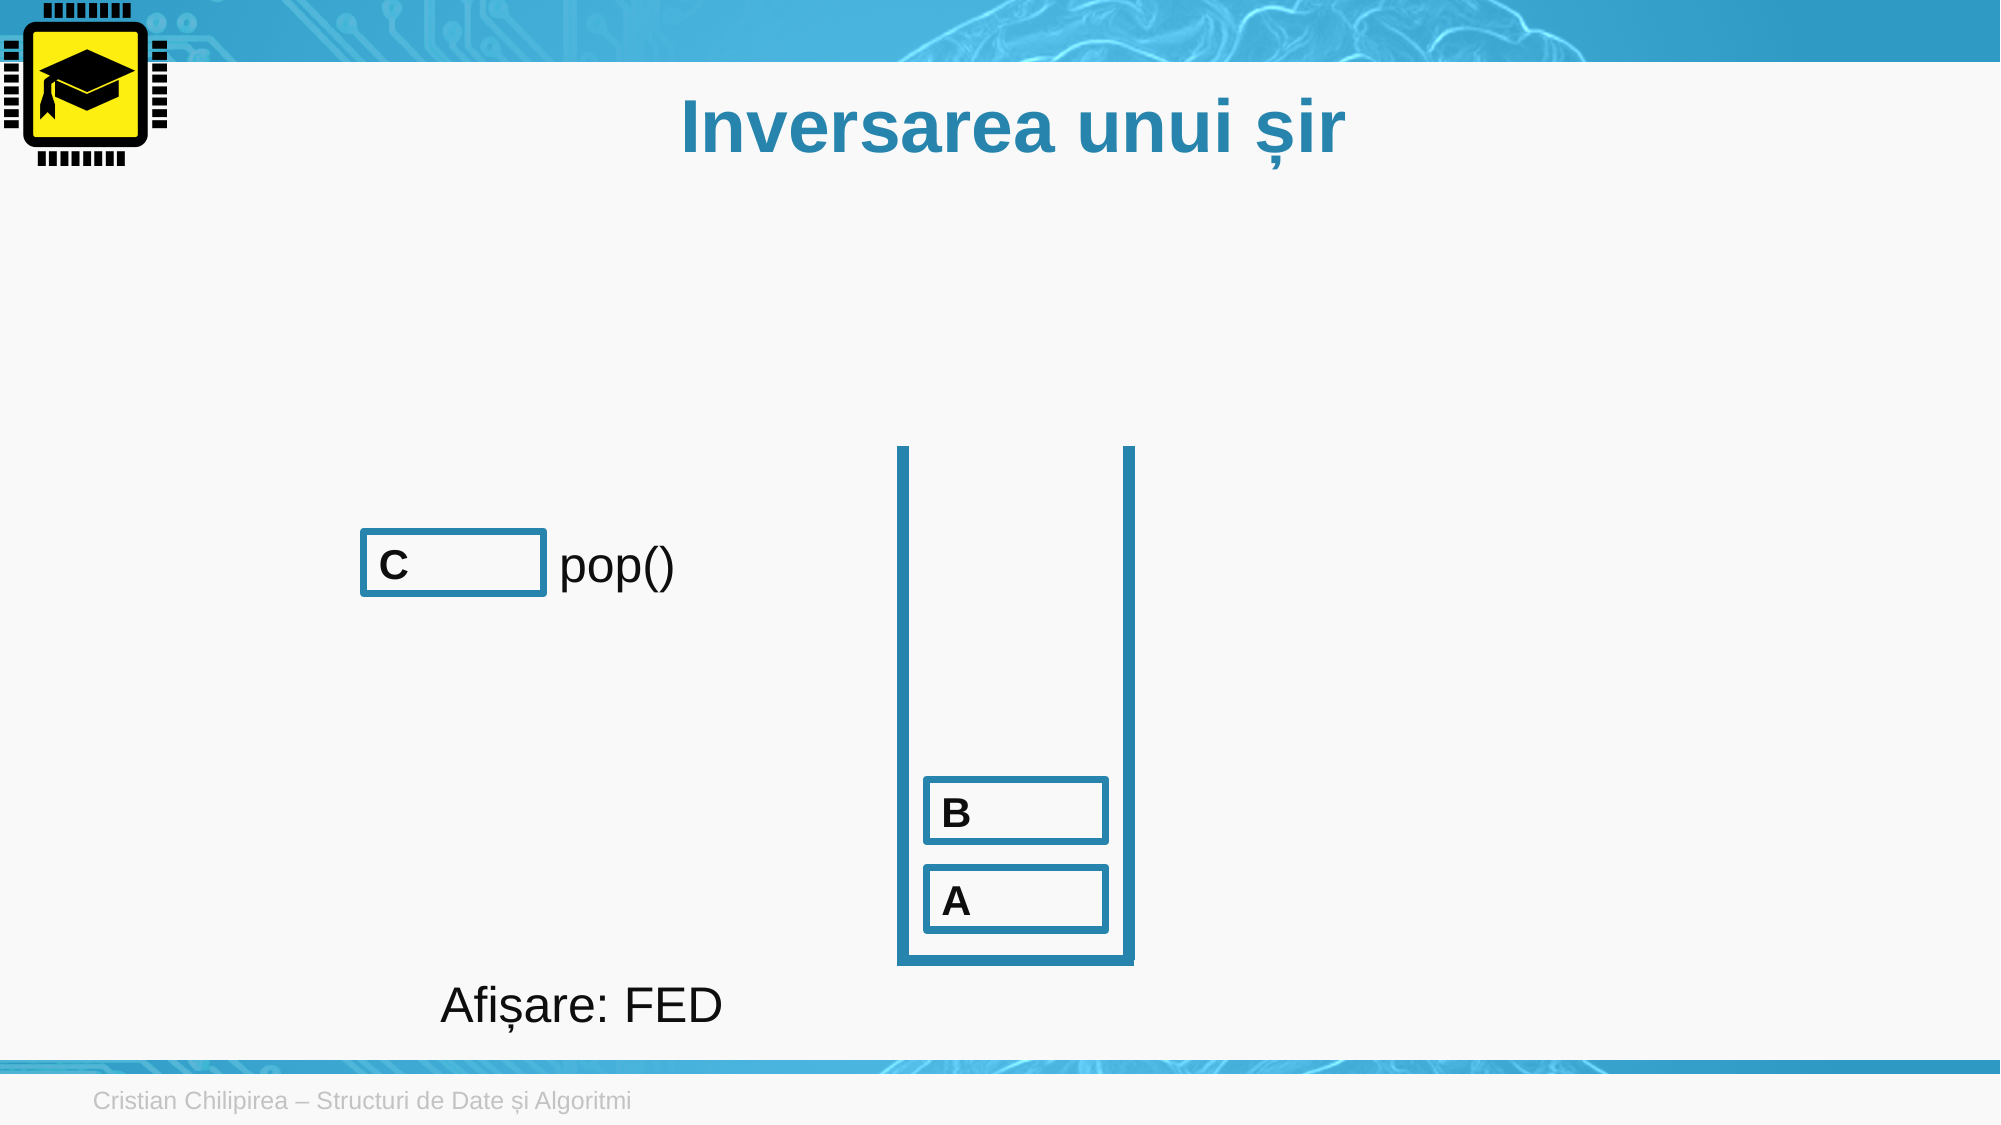

# Inversarea unui șir
pop()
C
B
A
Afișare: FED
Cristian Chilipirea – Structuri de Date și Algoritmi